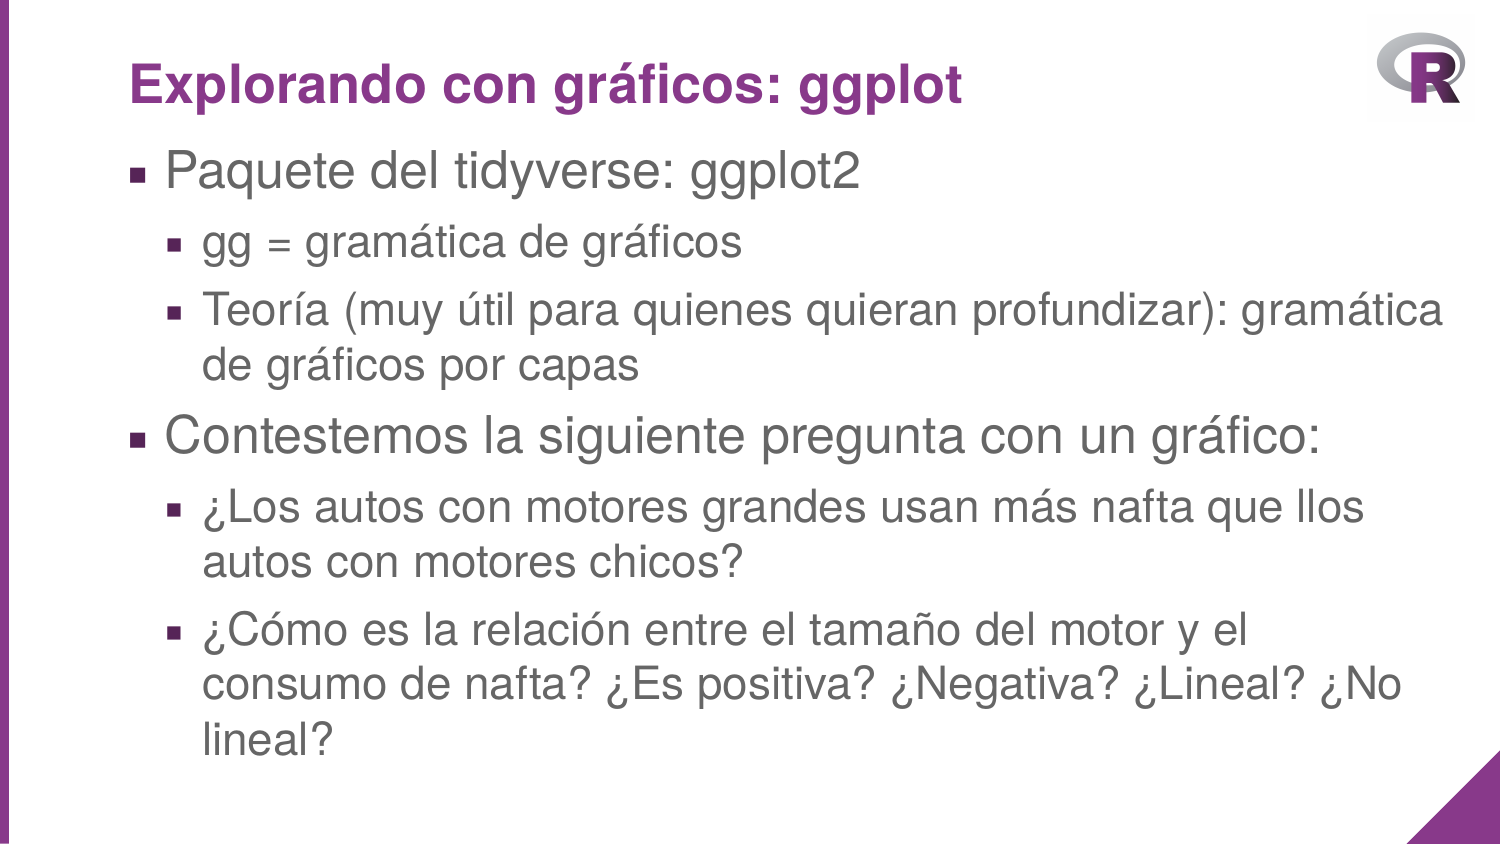

# Explorando con gráficos: ggplot
Paquete del tidyverse: ggplot2
gg = gramática de gráficos
Teoría (muy útil para quienes quieran profundizar): gramática de gráficos por capas
Contestemos la siguiente pregunta con un gráfico:
¿Los autos con motores grandes usan más nafta que llos autos con motores chicos?
¿Cómo es la relación entre el tamaño del motor y el consumo de nafta? ¿Es positiva? ¿Negativa? ¿Lineal? ¿No lineal?